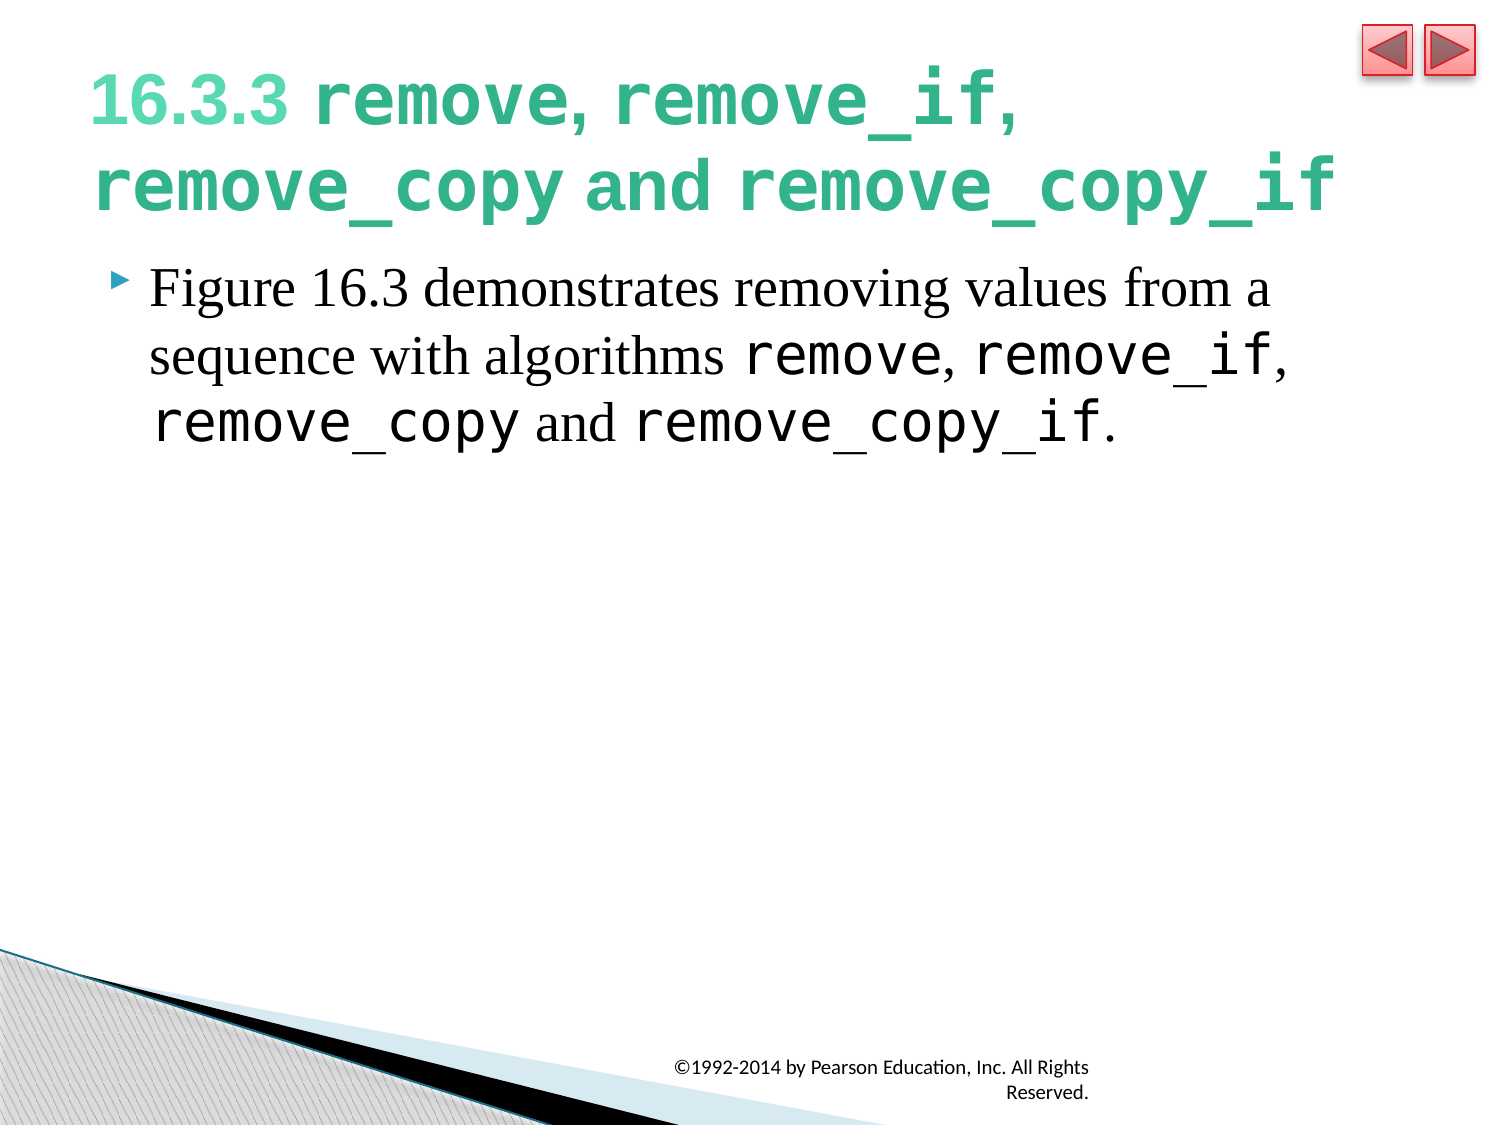

# 16.3.3 remove, remove_if, remove_copy and remove_copy_if
Figure 16.3 demonstrates removing values from a sequence with algorithms remove, remove_if, remove_copy and remove_copy_if.
©1992-2014 by Pearson Education, Inc. All Rights Reserved.